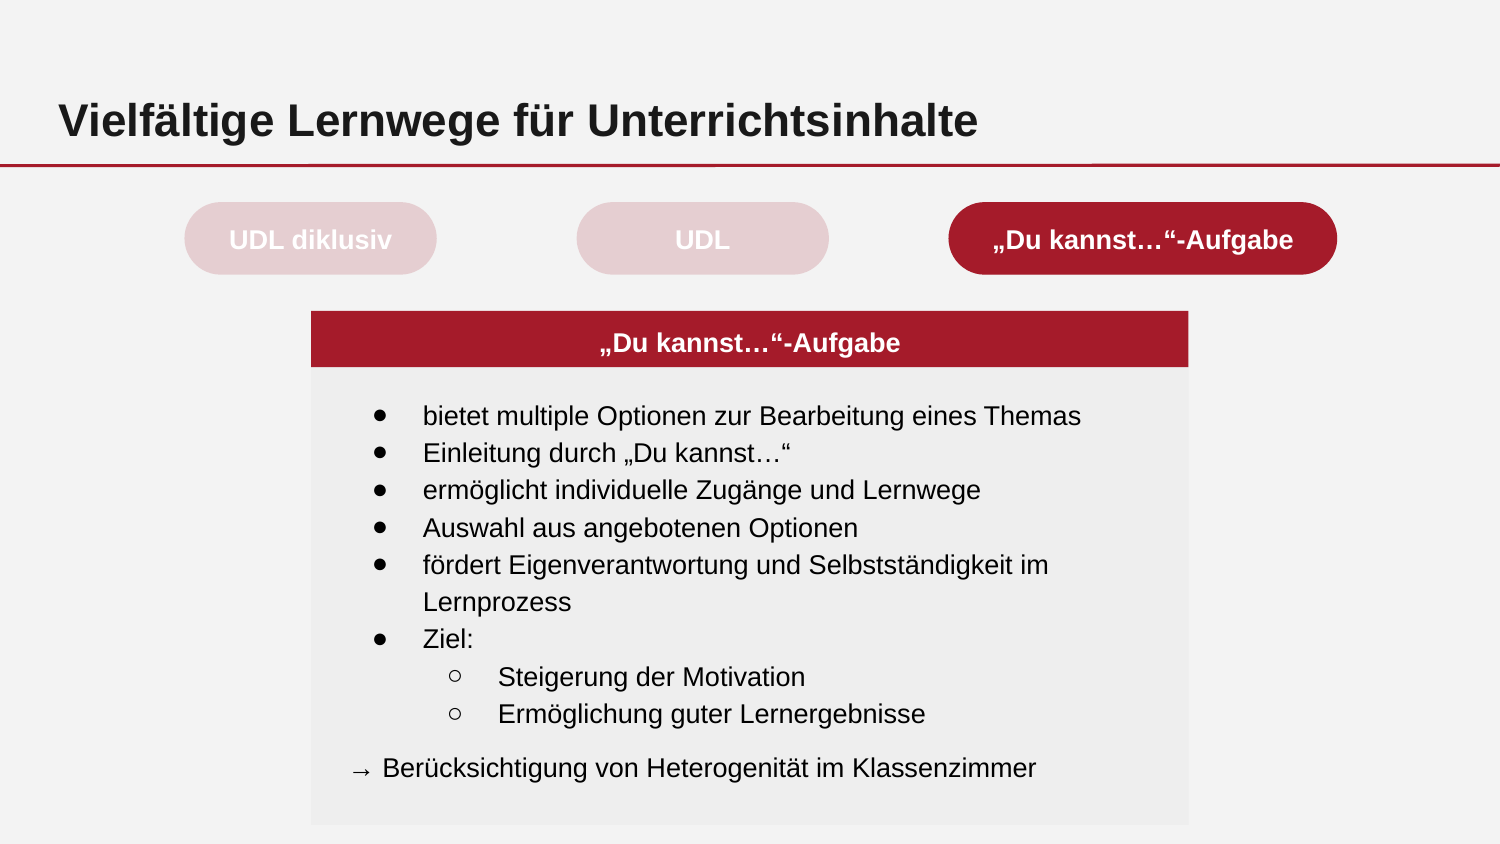

Vielfältige Lernwege für Unterrichtsinhalte

„Du kannst…“-Aufgabe
„Du kannst…“-Aufgabe
UDL diklusiv
UDL
„Du kannst…“-Aufgabe

bietet multiple Optionen zur Bearbeitung eines Themas
Einleitung durch „Du kannst…“
ermöglicht individuelle Zugänge und Lernwege
Auswahl aus angebotenen Optionen
fördert Eigenverantwortung und Selbstständigkeit im Lernprozess
Ziel:
Steigerung der Motivation
Ermöglichung guter Lernergebnisse
→ Berücksichtigung von Heterogenität im Klassenzimmer